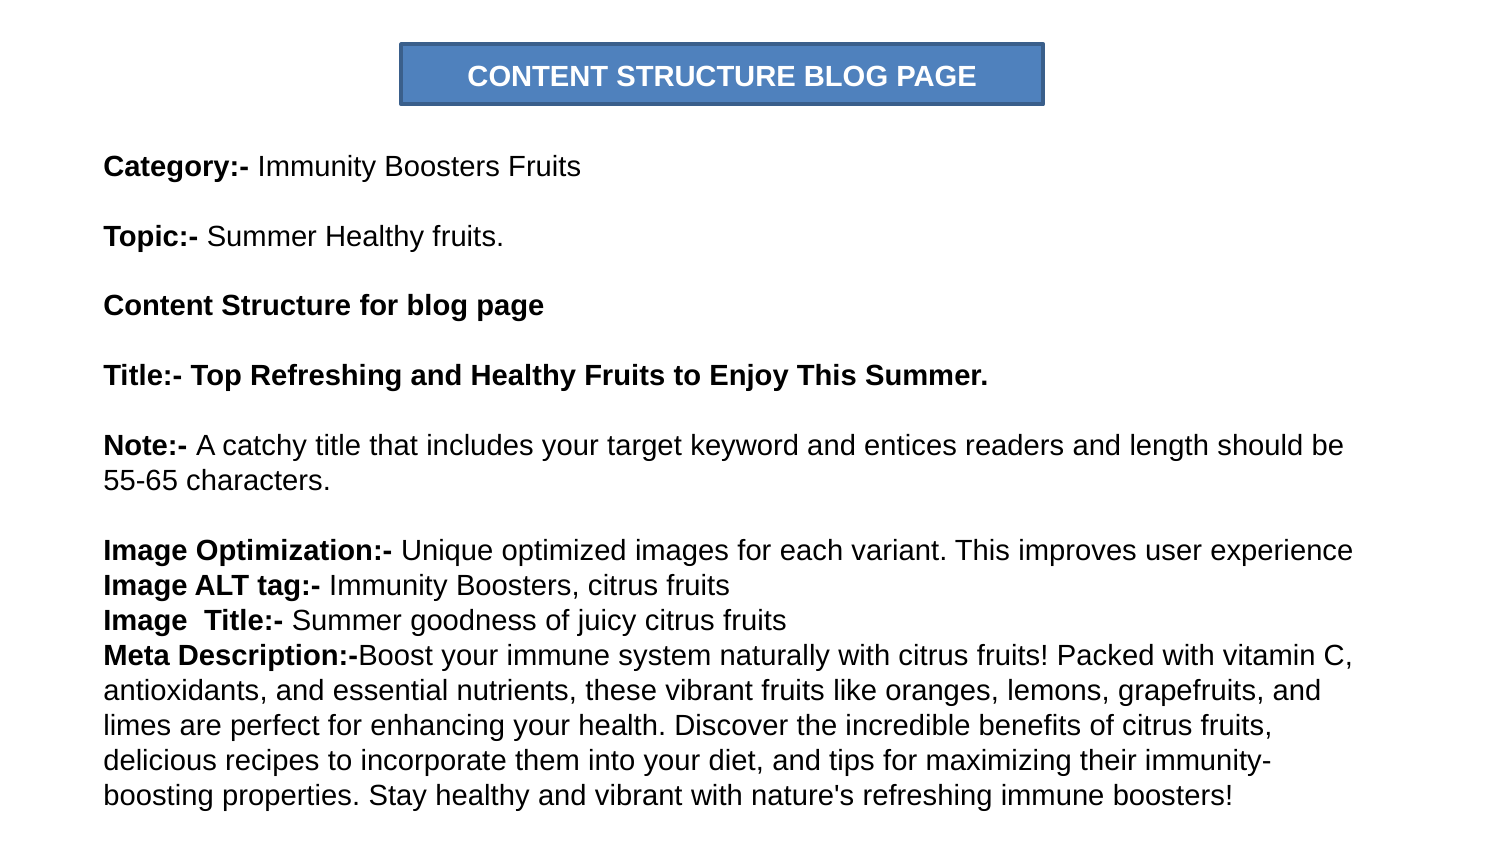

CONTENT STRUCTURE BLOG PAGE
Category:- Immunity Boosters Fruits

Topic:- Summer Healthy fruits.

Content Structure for blog page

Title:- Top Refreshing and Healthy Fruits to Enjoy This Summer.

Note:- A catchy title that includes your target keyword and entices readers and length should be 55-65 characters.

Image Optimization:- Unique optimized images for each variant. This improves user experience
Image ALT tag:- Immunity Boosters, citrus fruits
Image  Title:- Summer goodness of juicy citrus fruits
Meta Description:-Boost your immune system naturally with citrus fruits! Packed with vitamin C, antioxidants, and essential nutrients, these vibrant fruits like oranges, lemons, grapefruits, and limes are perfect for enhancing your health. Discover the incredible benefits of citrus fruits, delicious recipes to incorporate them into your diet, and tips for maximizing their immunity-boosting properties. Stay healthy and vibrant with nature's refreshing immune boosters!